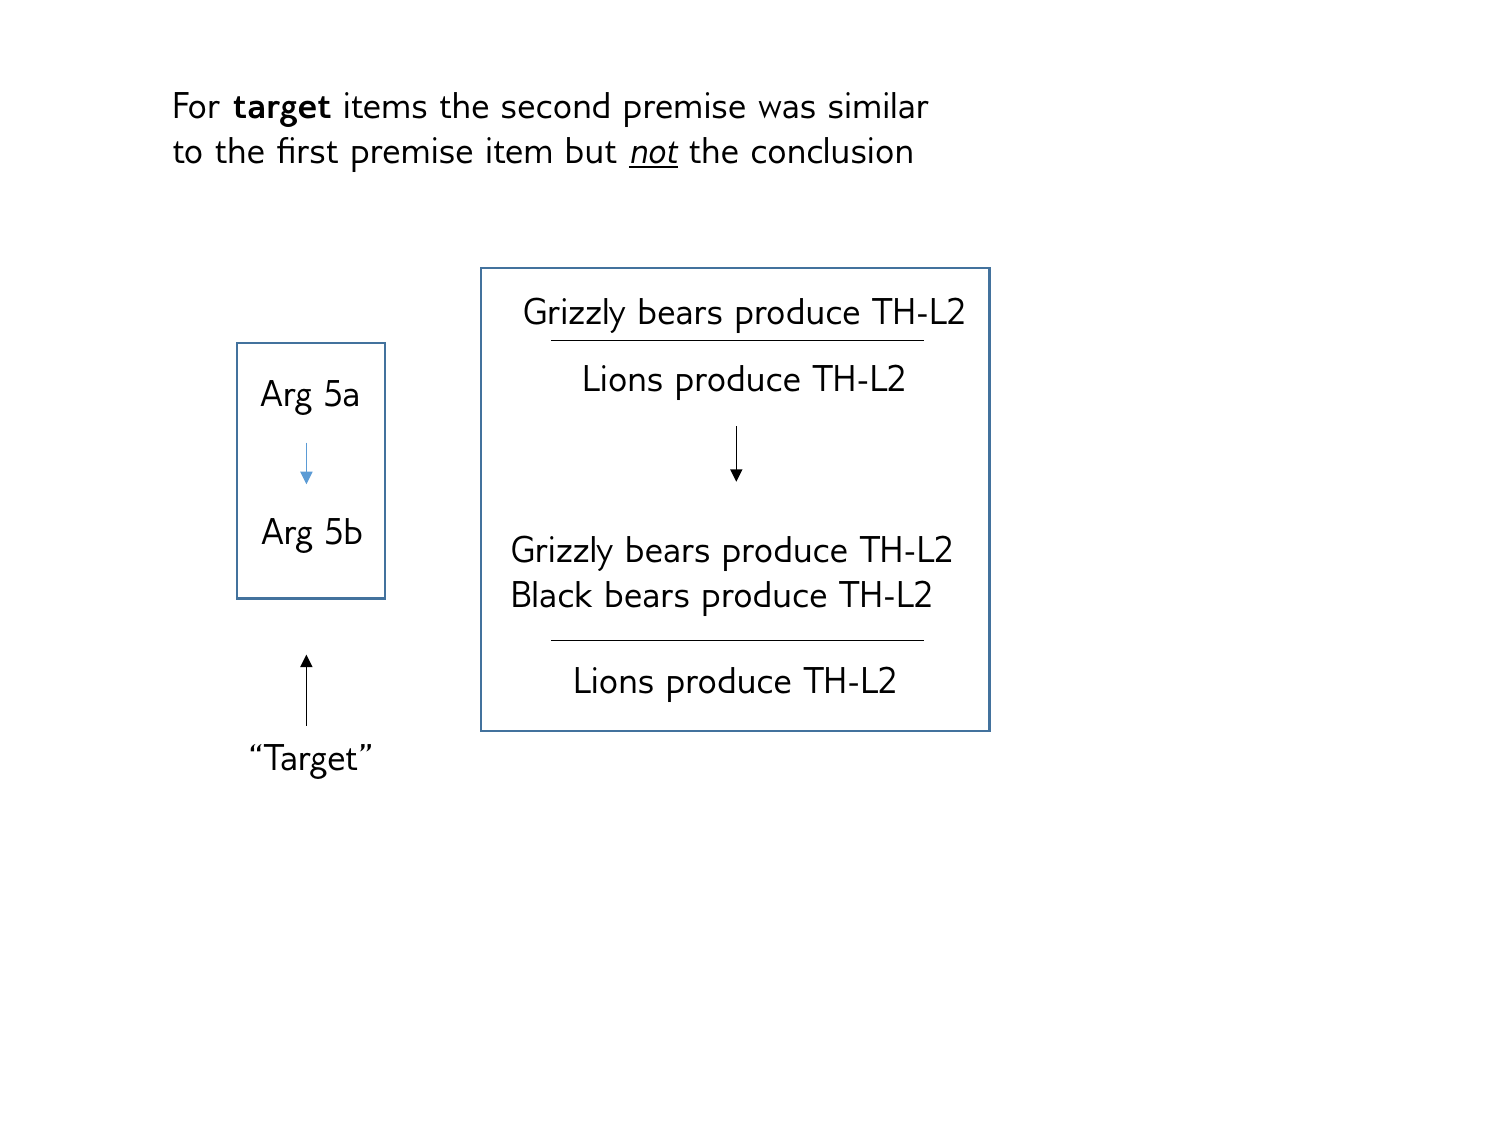

For target items the second premise was similar to the first premise item but not the conclusion

Grizzly bears produce TH-L2

Lions produce TH-L2
Arg 5a
Arg 5b
Grizzly bears produce TH-L2
Black bears produce TH-L2
Lions produce TH-L2
“Target”